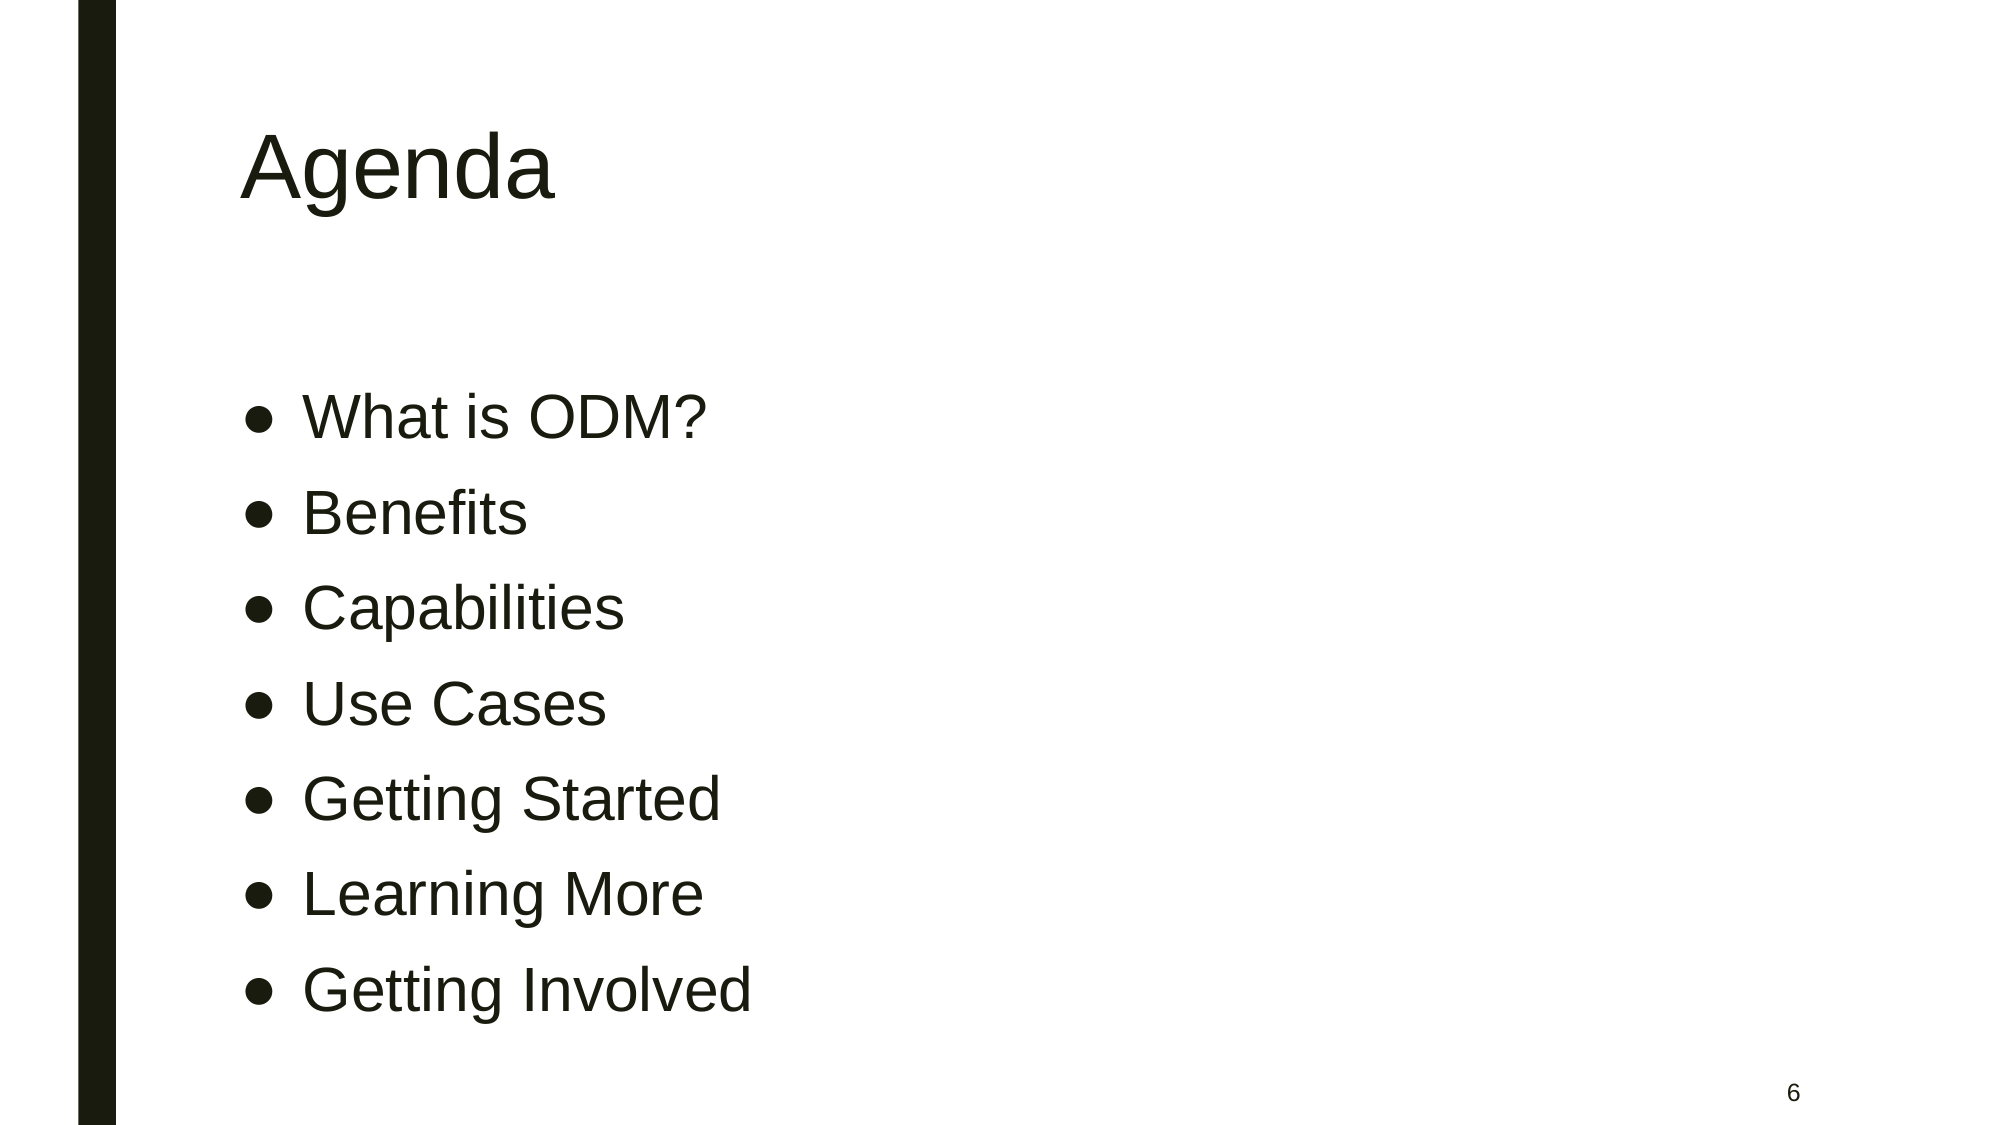

# Agenda
What is ODM?
Benefits
Capabilities
Use Cases
Getting Started
Learning More
Getting Involved

6